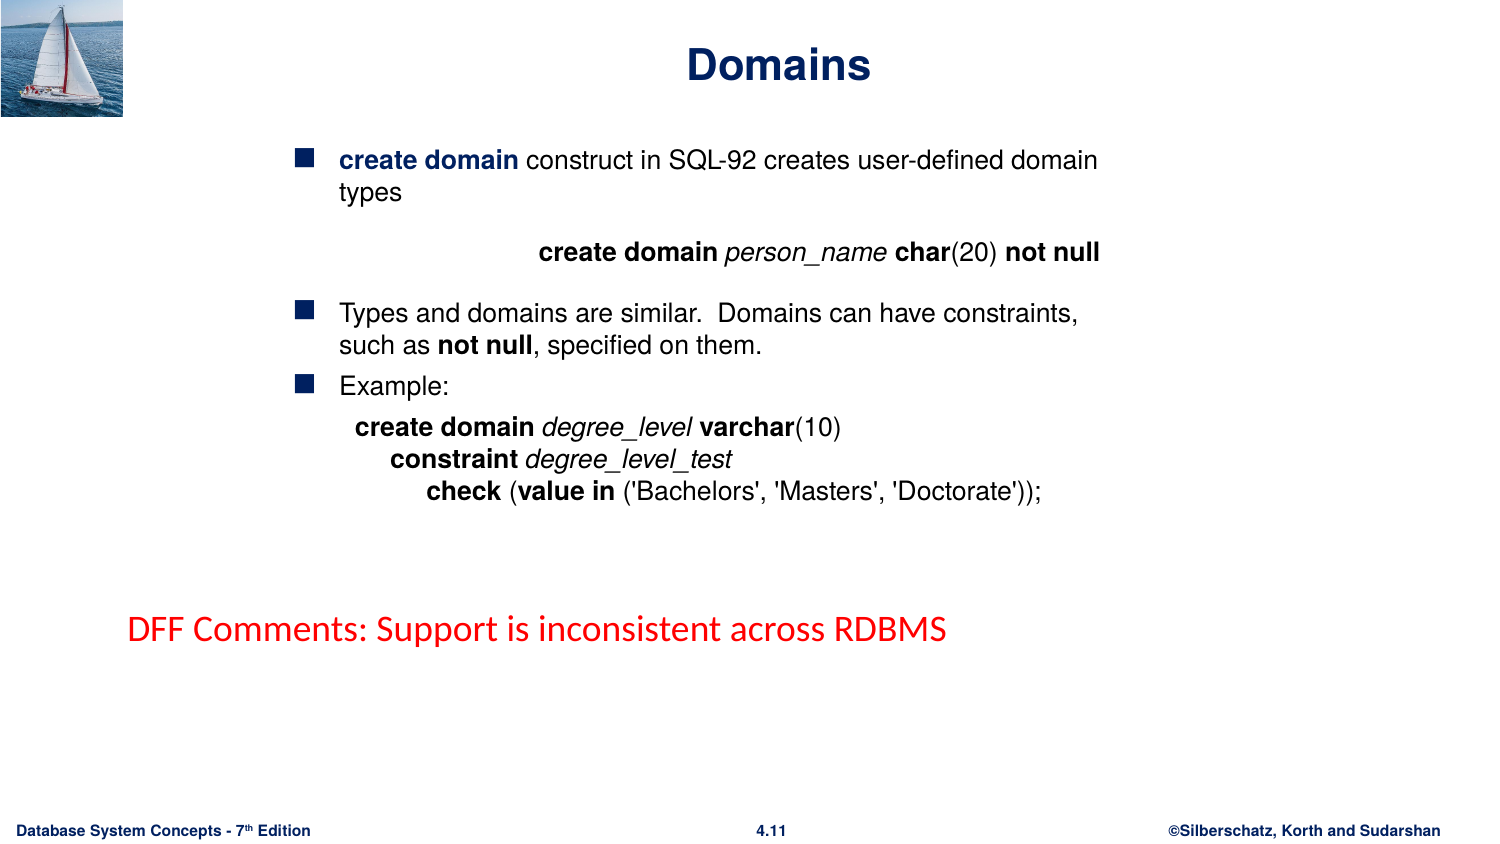

# Domains
create domain construct in SQL-92 creates user-defined domain types

		create domain person_name char(20) not null

Types and domains are similar.  Domains can have constraints, such as not null, specified on them.
Example:
        create domain degree_level varchar(10)
       constraint degree_level_test
            check (value in ('Bachelors', 'Masters', 'Doctorate'));

DFF Comments: Support is inconsistent across RDBMS